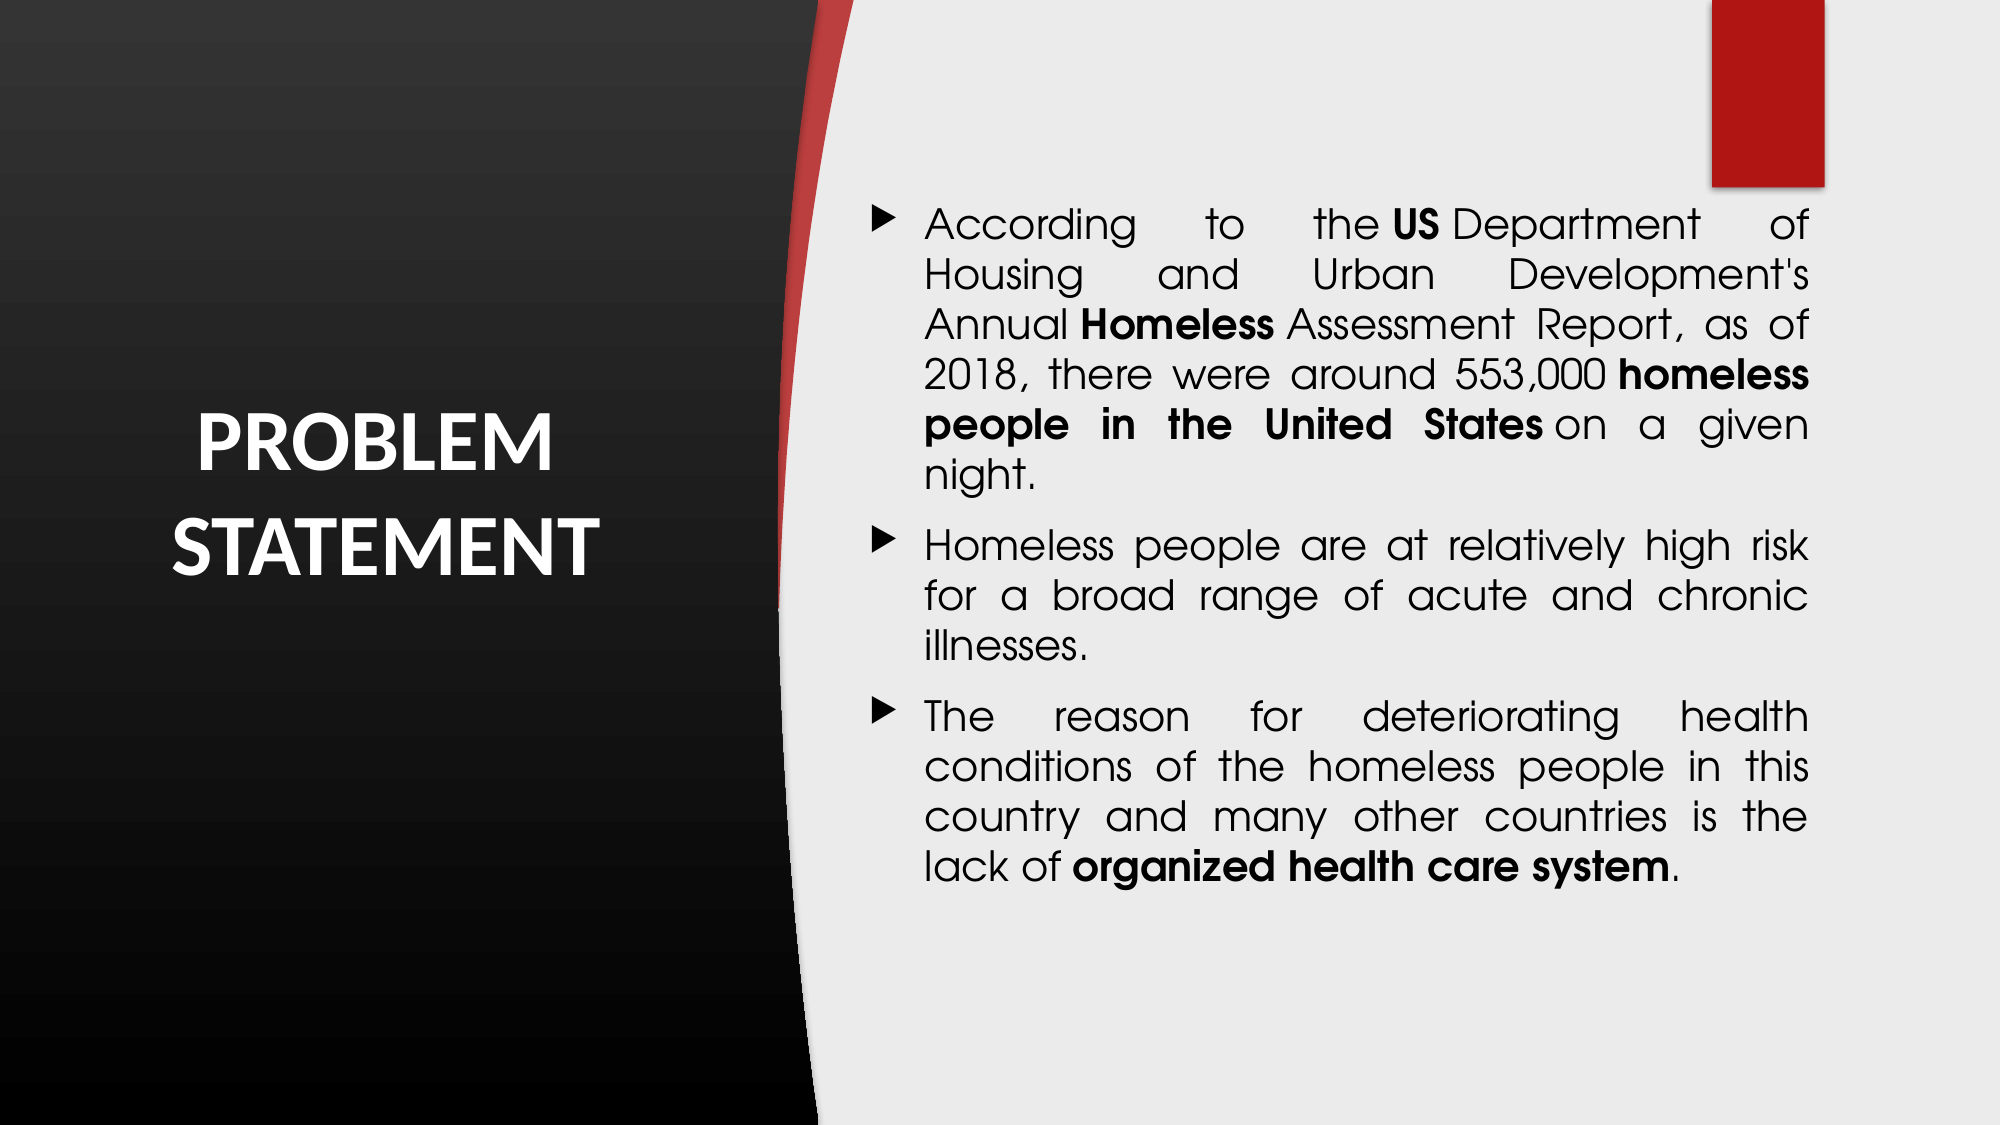

According to the US Department of Housing and Urban Development's Annual Homeless Assessment Report, as of 2018, there were around 553,000 homeless people in the United States on a given night.
Homeless people are at relatively high risk for a broad range of acute and chronic illnesses.
The reason for deteriorating health conditions of the homeless people in this country and many other countries is the lack of organized health care system.
# PROBLEM   STATEMENT